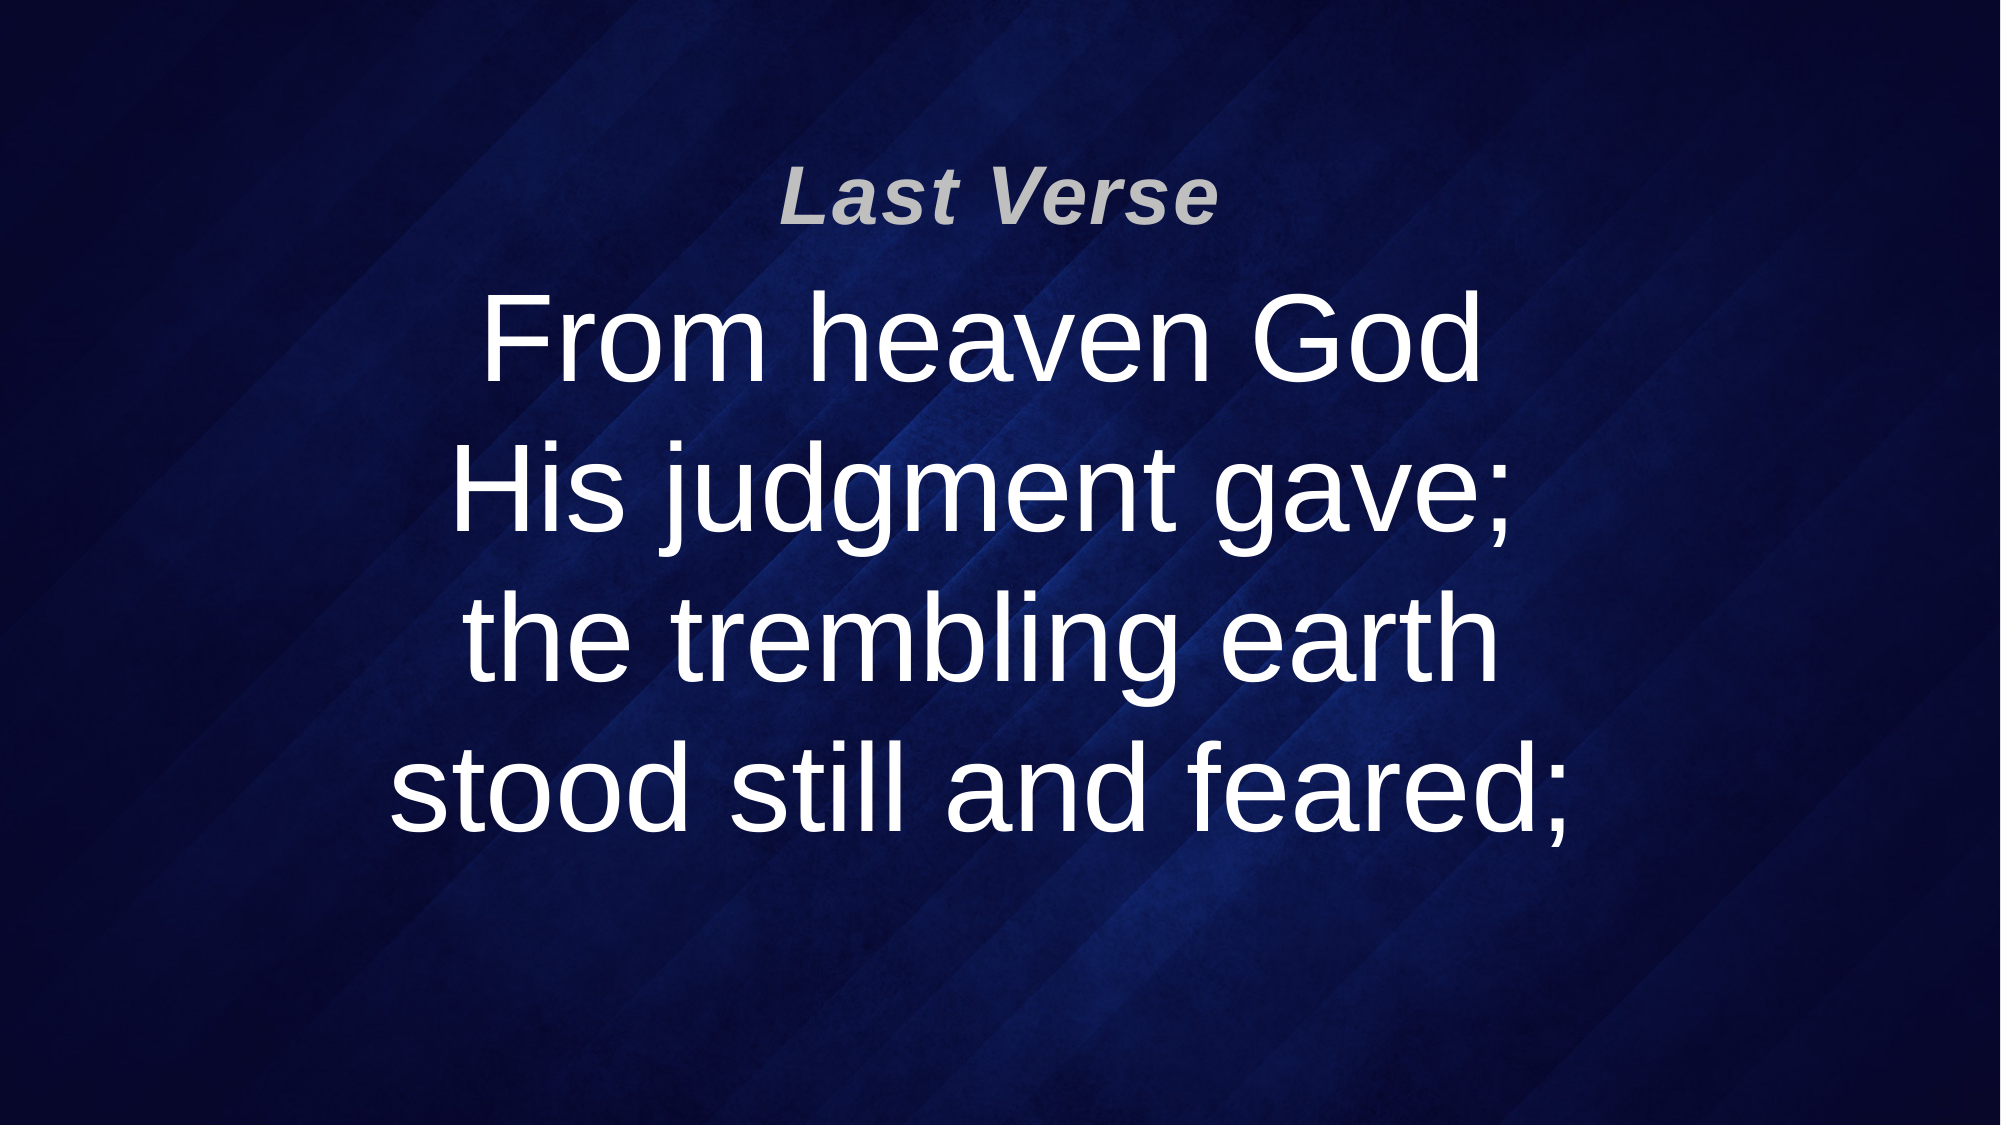

Last Verse
# From heaven God His judgment gave; the trembling earth stood still and feared;